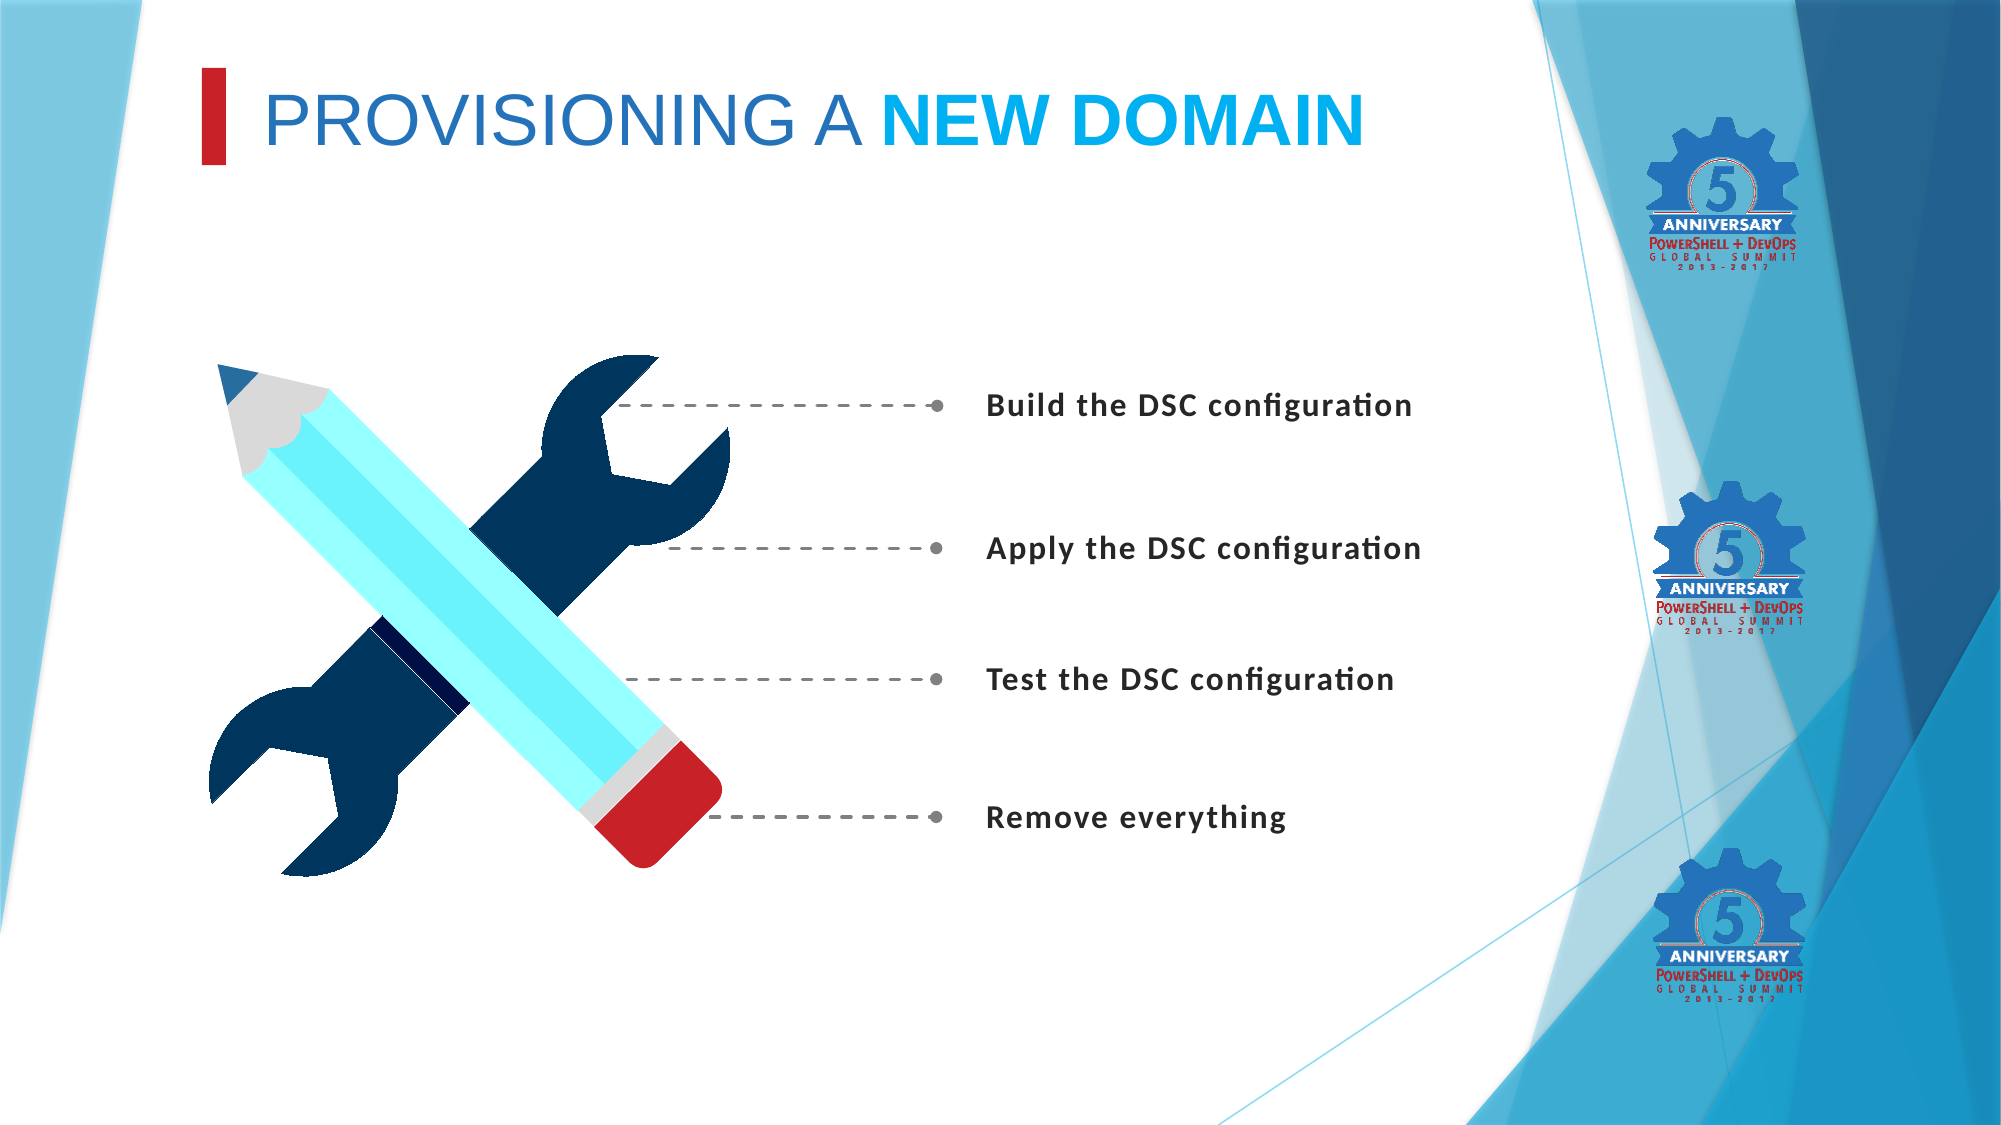

PROVISIONING A NEW DOMAIN

Build the DSC configuration
Apply the DSC configuration
Test the DSC configuration
Remove everything